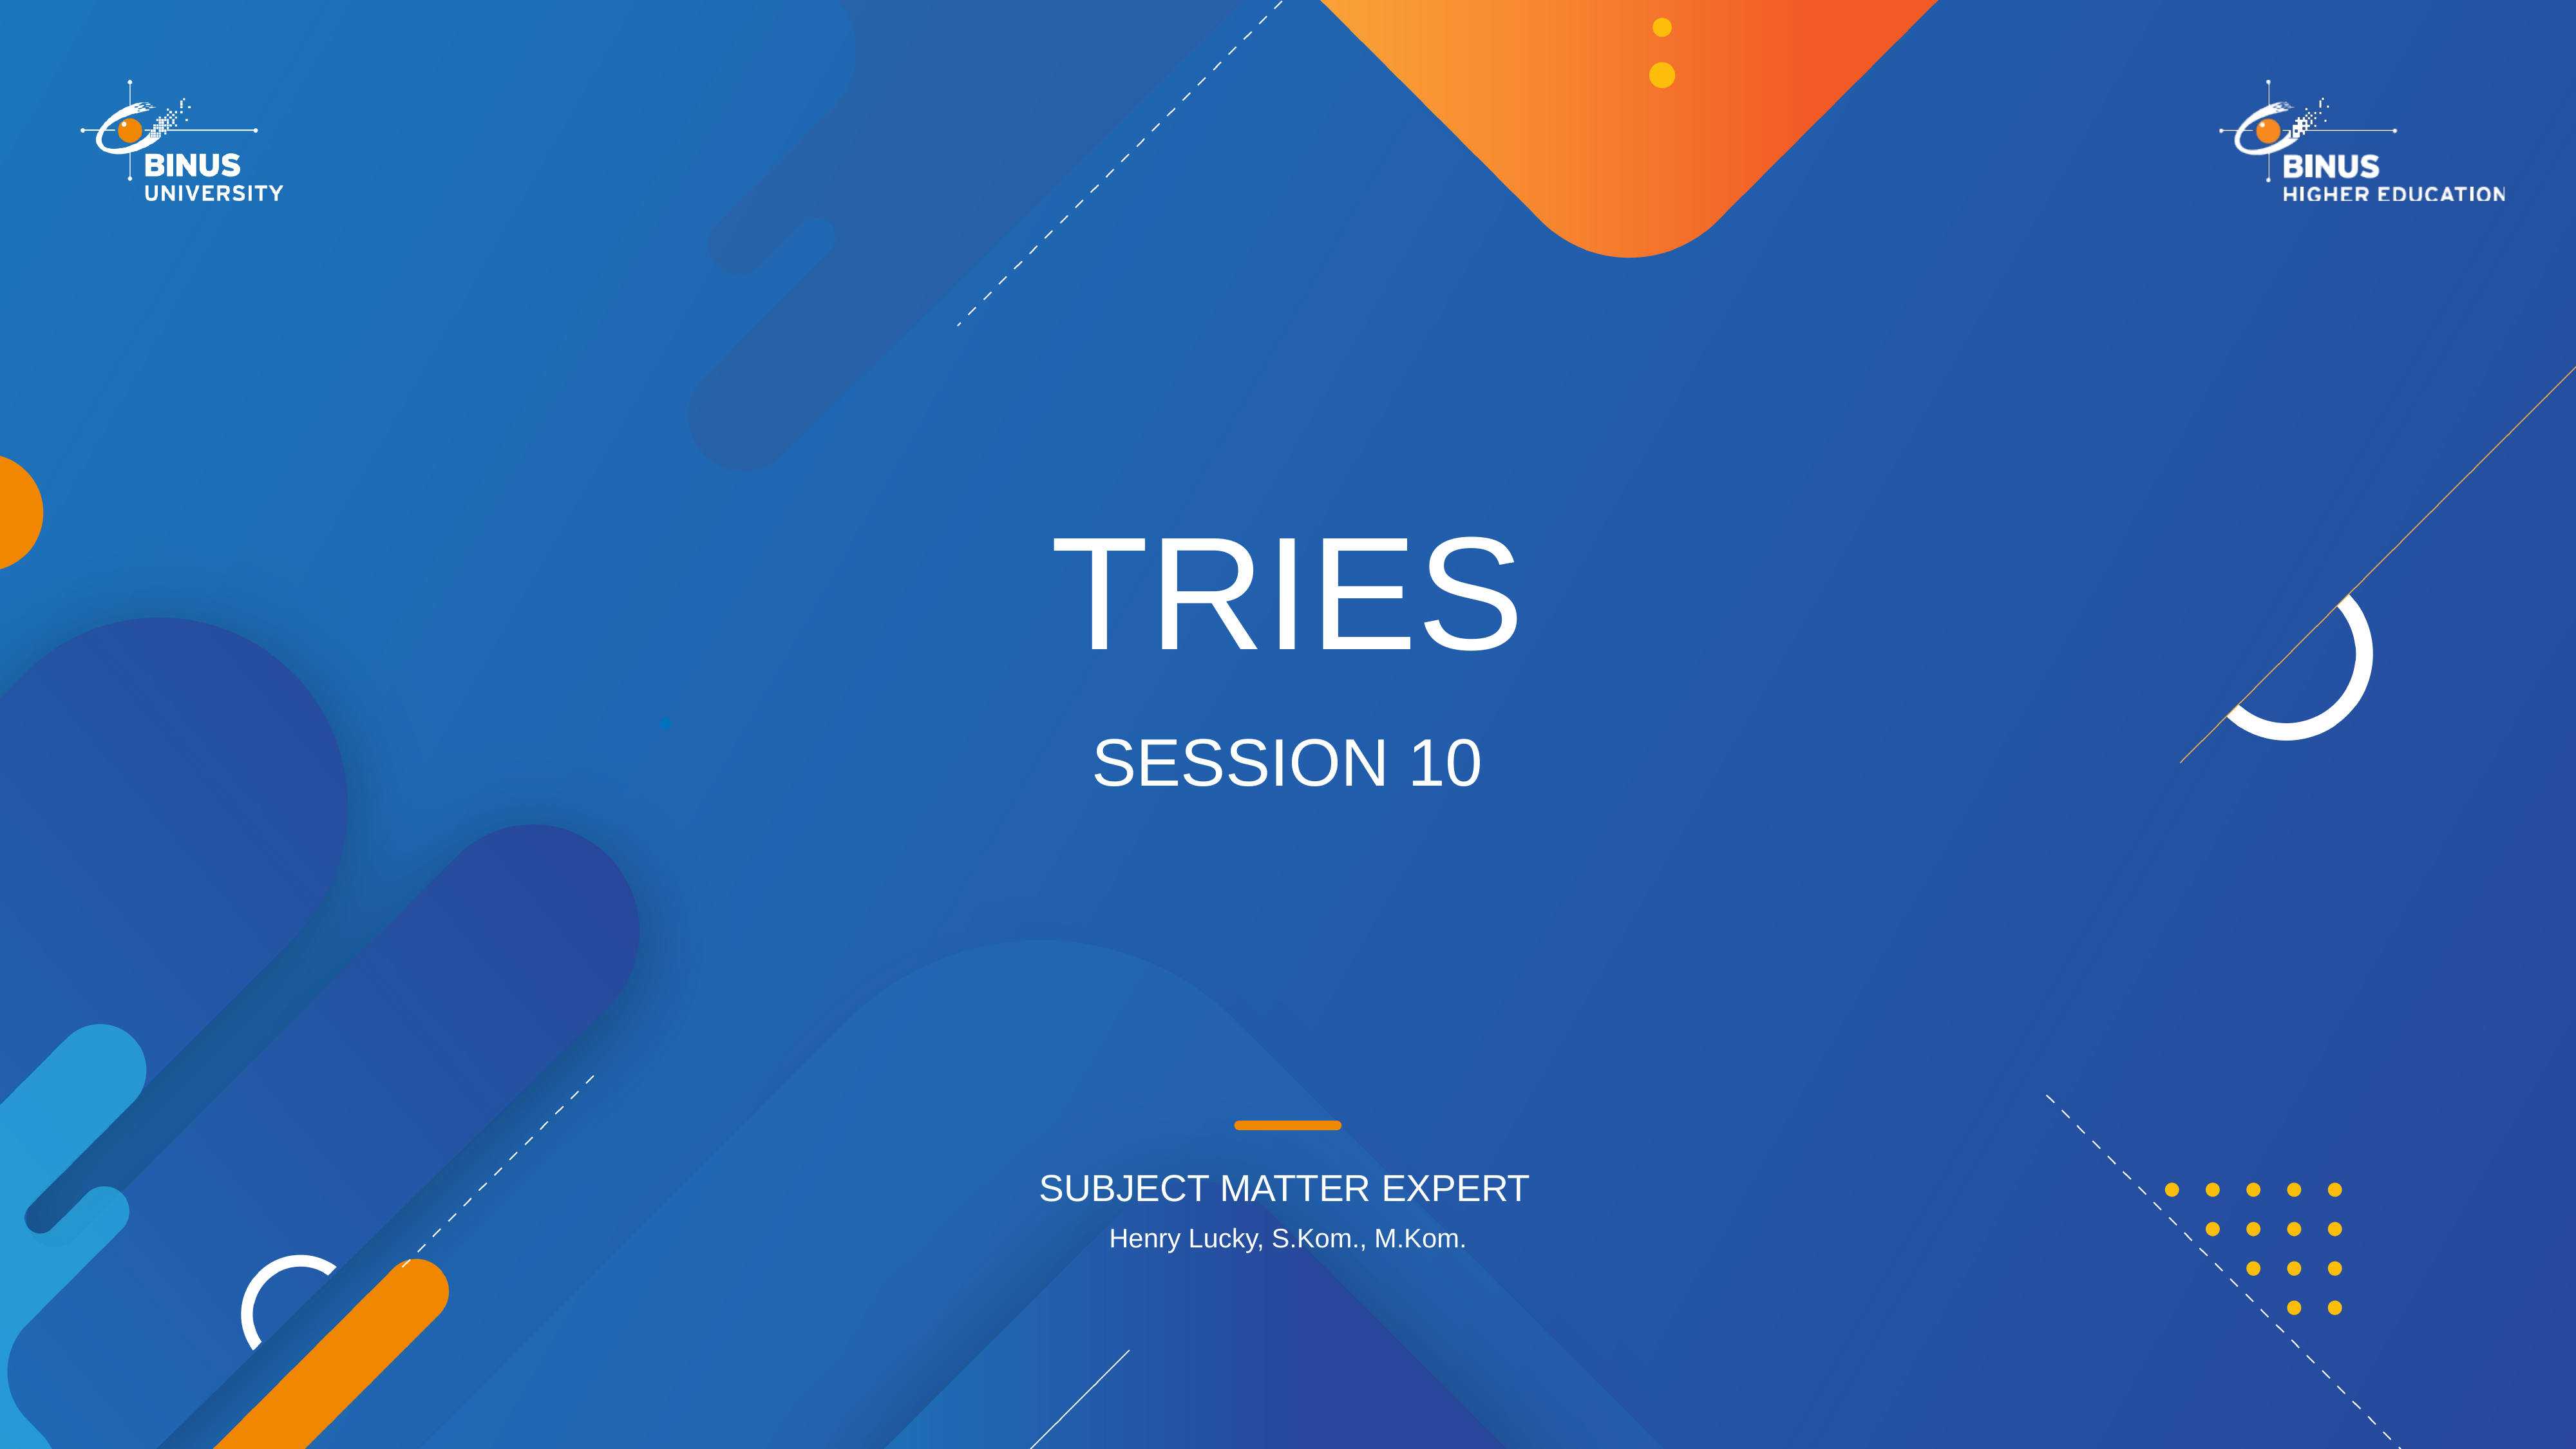

# Tries
Session 10
Henry Lucky, S.Kom., M.Kom.